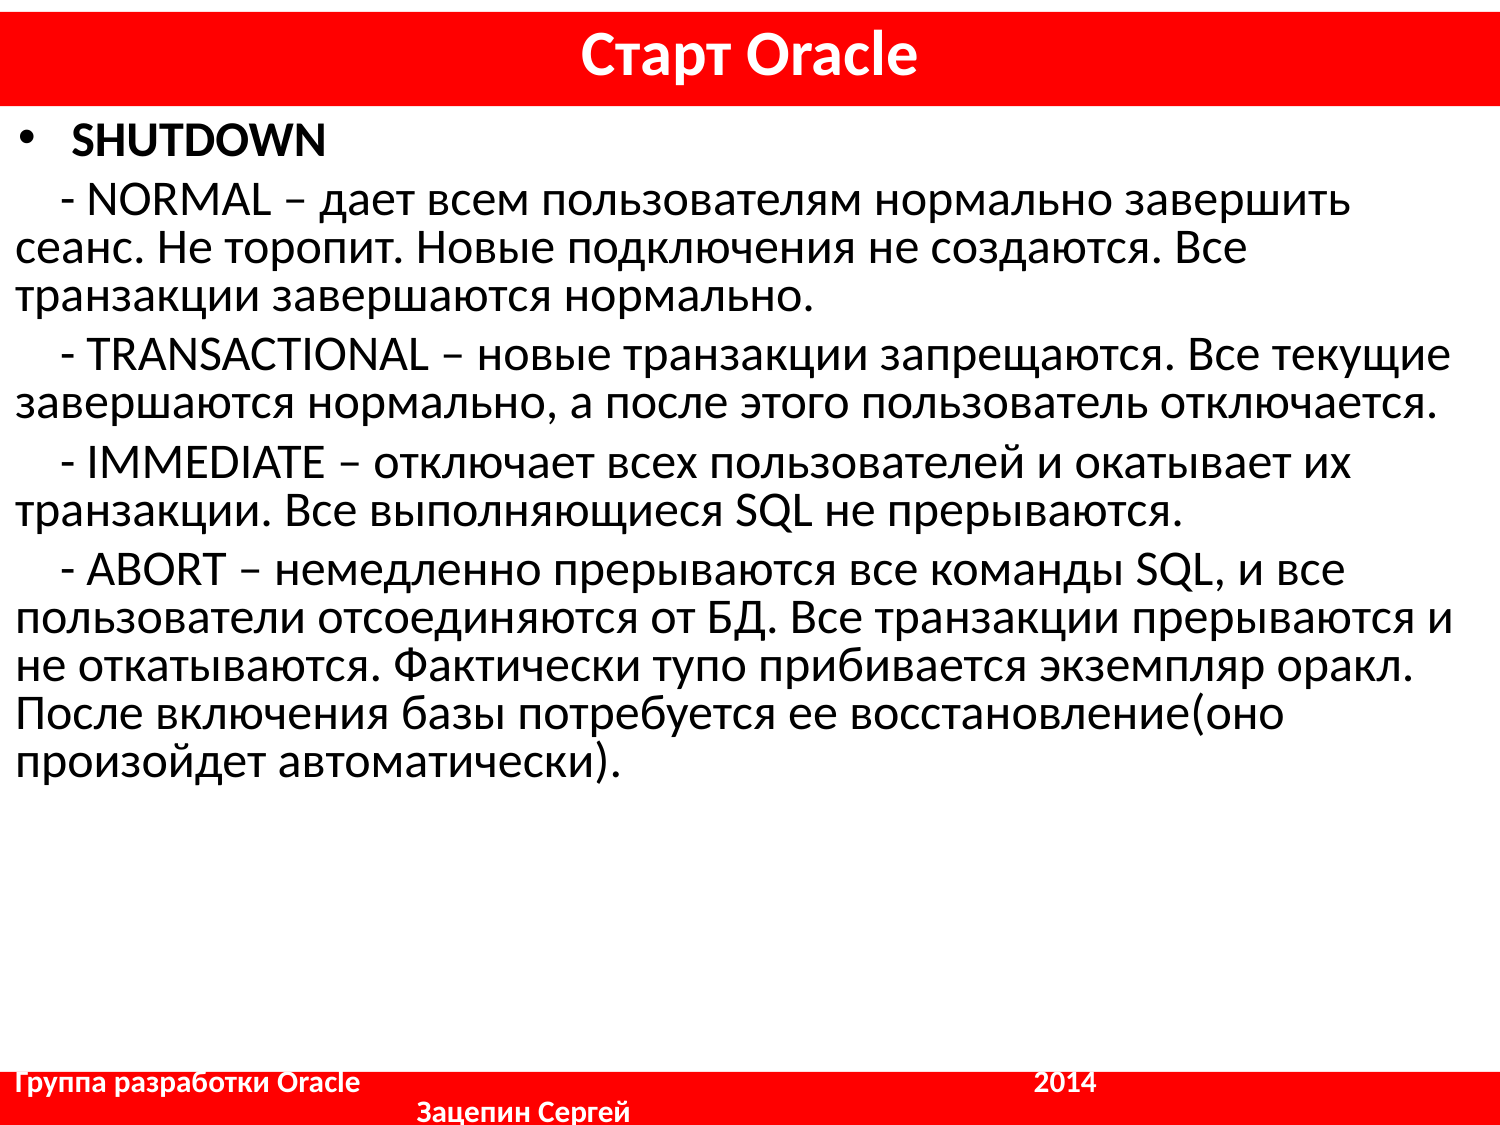

Старт Oracle

SHUTDOWN
    - NORMAL – дает всем пользователям нормально завершить сеанс. Не торопит. Новые подключения не создаются. Все транзакции завершаются нормально.
    - TRANSACTIONAL – новые транзакции запрещаются. Все текущие завершаются нормально, а после этого пользователь отключается.
    - IMMEDIATE – отключает всех пользователей и окатывает их транзакции. Все выполняющиеся SQL не прерываются.
    - ABORT – немедленно прерываются все команды SQL, и все пользователи отсоединяются от БД. Все транзакции прерываются и не откатываются. Фактически тупо прибивается экземпляр оракл.  После включения базы потребуется ее восстановление(оно произойдет автоматически).

Группа разработки Oracle				                 2014	    	 	                                    Зацепин Сергей